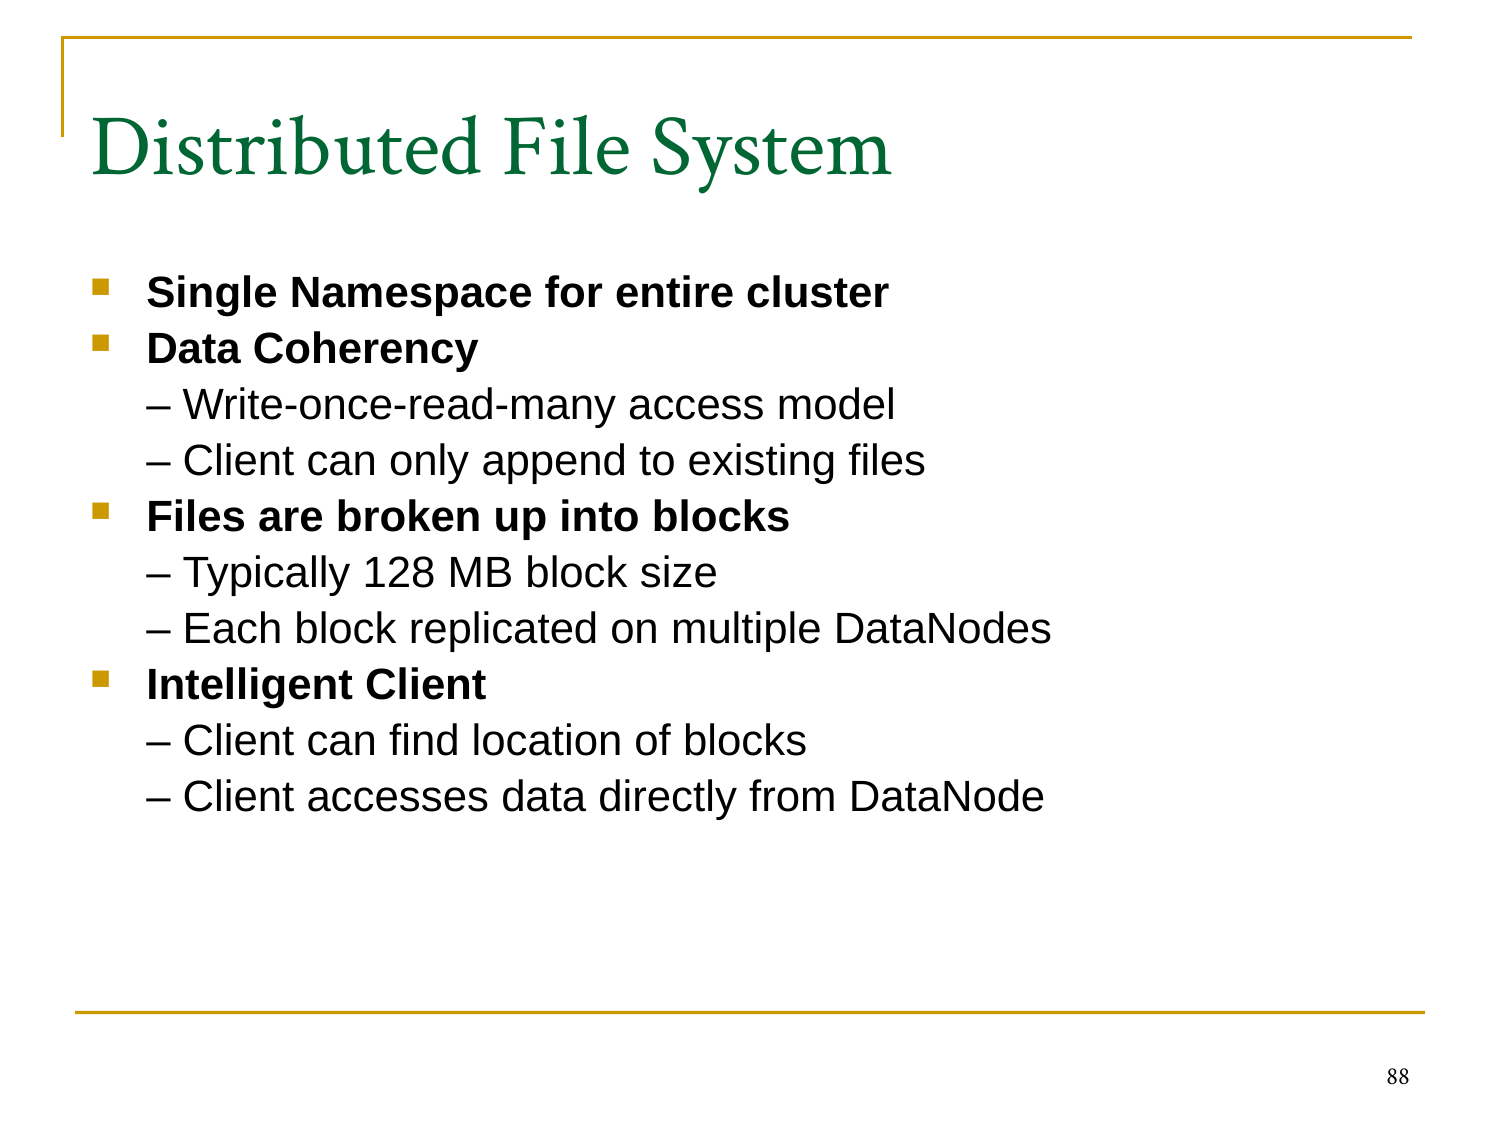

Distributed File System
Single Namespace for entire cluster
Data Coherency
	– Write-once-read-many access model
	– Client can only append to existing files
Files are broken up into blocks
	– Typically 128 MB block size
	– Each block replicated on multiple DataNodes
Intelligent Client
	– Client can find location of blocks
	– Client accesses data directly from DataNode
88